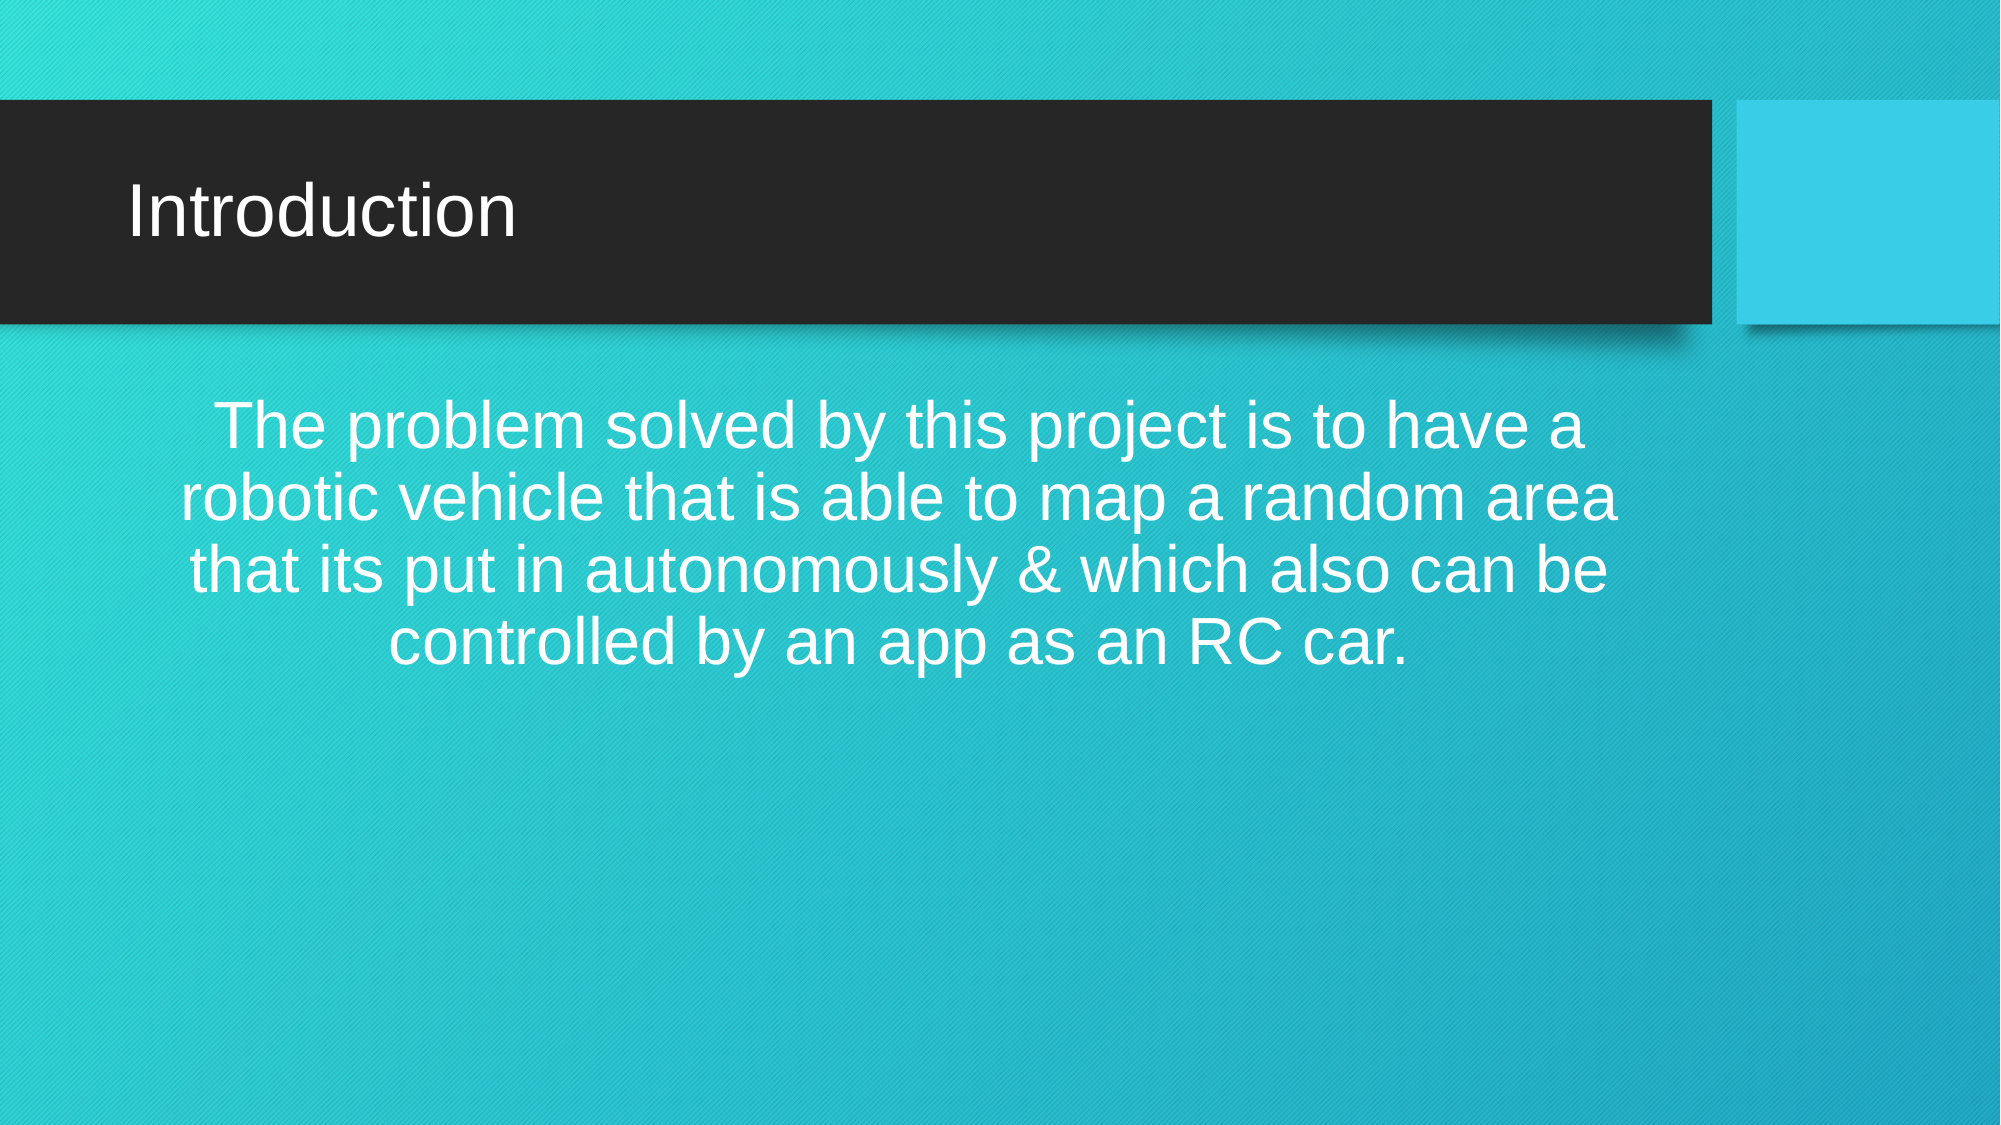

# Introduction
The problem solved by this project is to have a robotic vehicle that is able to map a random area that its put in autonomously & which also can be controlled by an app as an RC car.